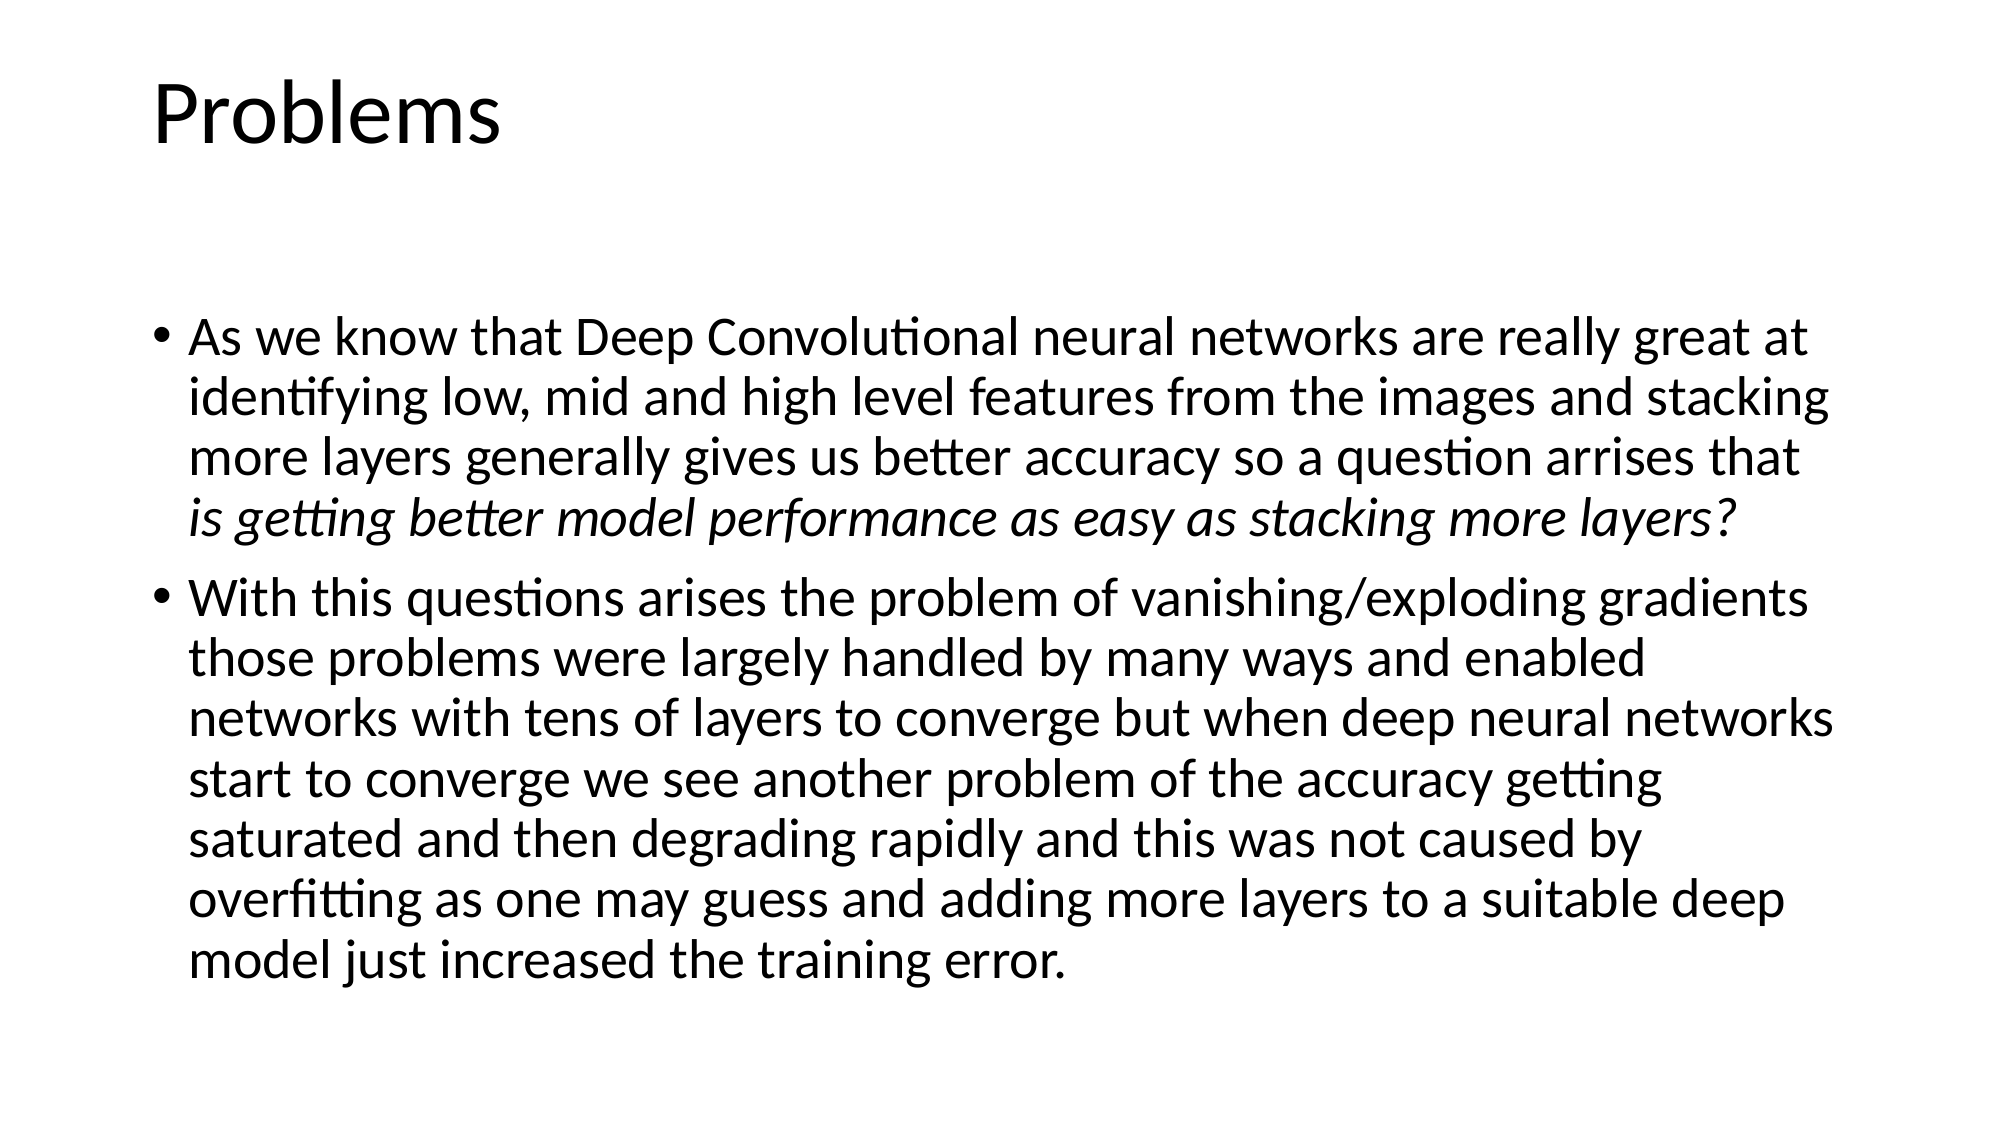

# Problems
As we know that Deep Convolutional neural networks are really great at identifying low, mid and high level features from the images and stacking more layers generally gives us better accuracy so a question arrises that is getting better model performance as easy as stacking more layers?
With this questions arises the problem of vanishing/exploding gradients those problems were largely handled by many ways and enabled networks with tens of layers to converge but when deep neural networks start to converge we see another problem of the accuracy getting saturated and then degrading rapidly and this was not caused by overfitting as one may guess and adding more layers to a suitable deep model just increased the training error.